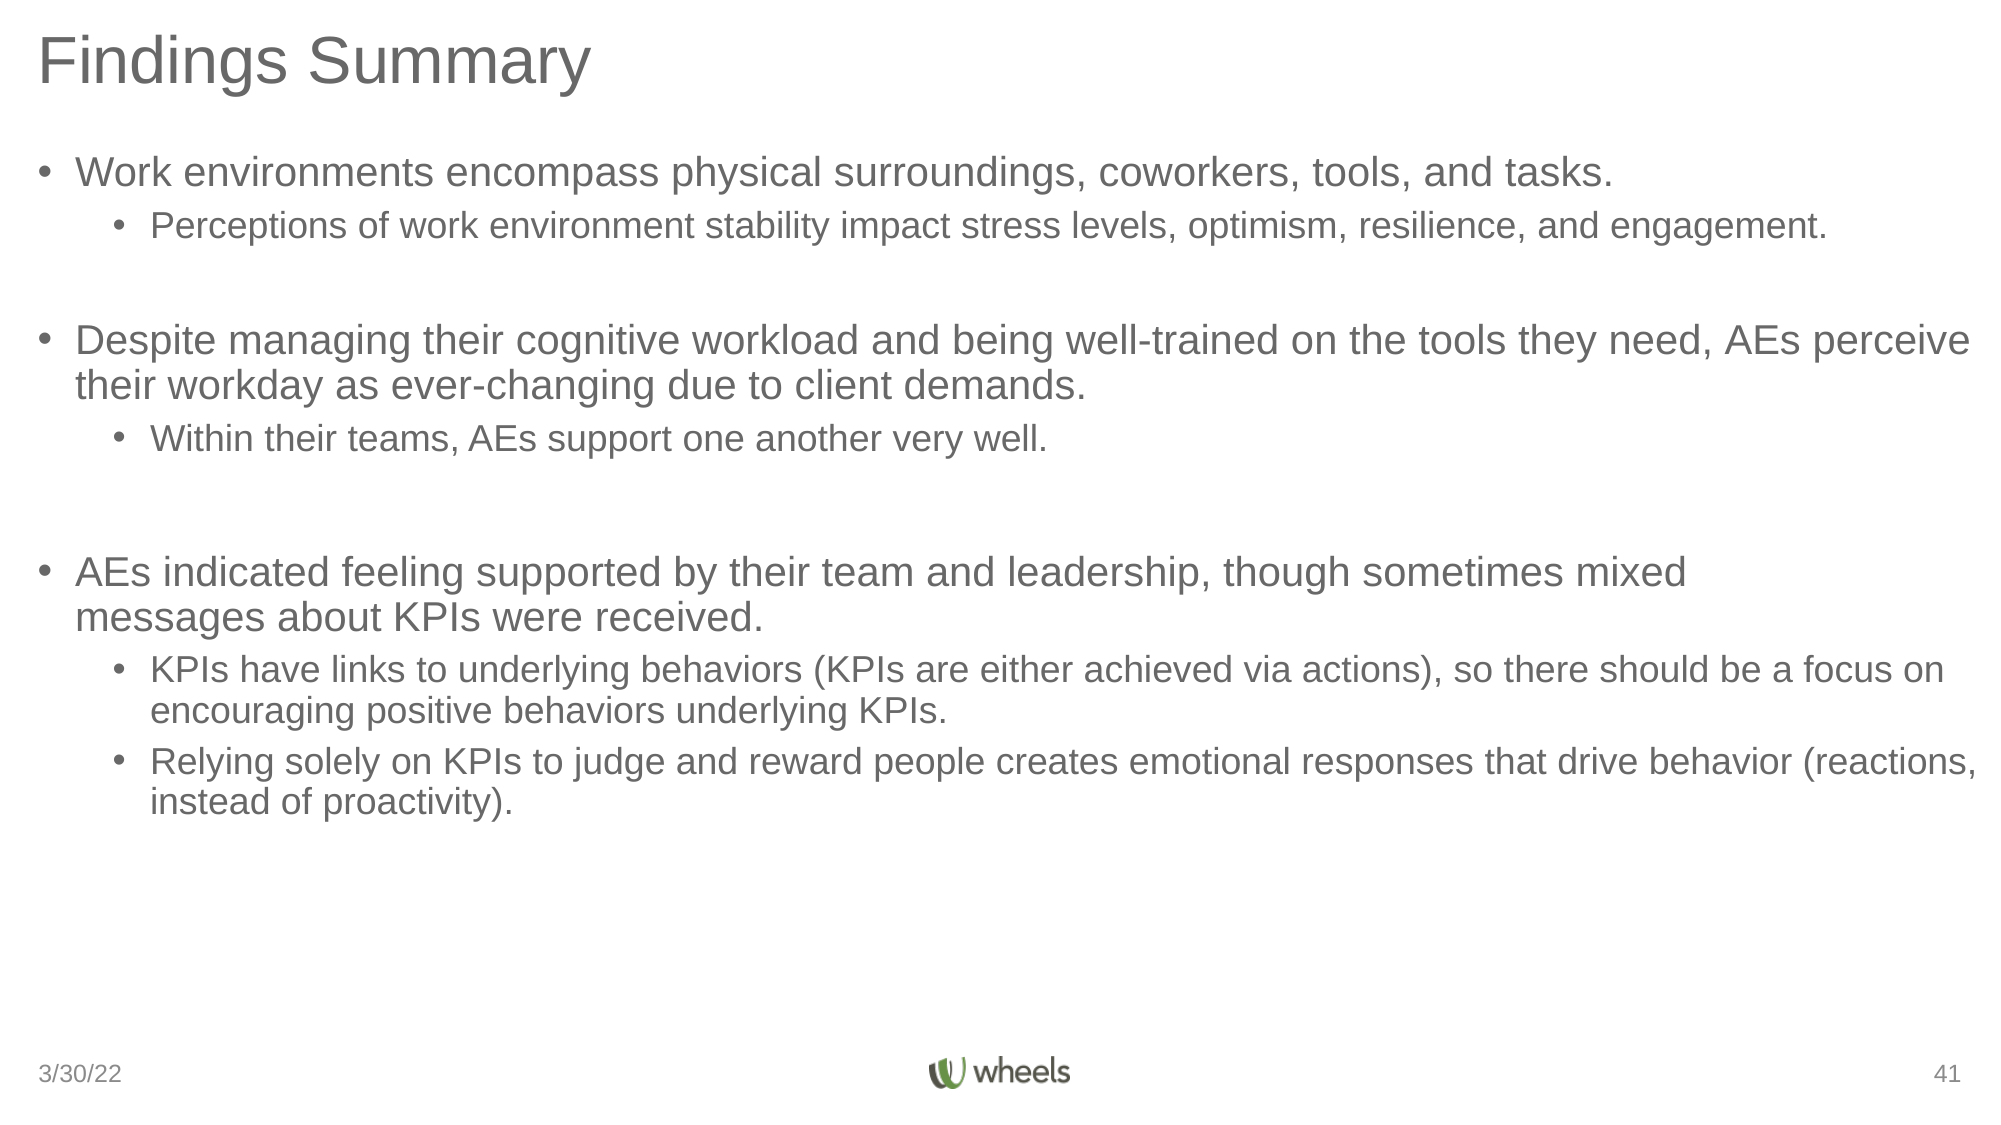

# Findings Summary
Work environments encompass physical surroundings, coworkers, tools, and tasks.
Perceptions of work environment stability impact stress levels, optimism, resilience, and engagement.

Despite managing their cognitive workload and being well-trained on the tools they need, AEs perceive their workday as ever-changing due to client demands.
Within their teams, AEs support one another very well.

AEs indicated feeling supported by their team and leadership, though sometimes mixed messages about KPIs were received.
KPIs have links to underlying behaviors (KPIs are either achieved via actions), so there should be a focus on encouraging positive behaviors underlying KPIs.
Relying solely on KPIs to judge and reward people creates emotional responses that drive behavior (reactions, instead of proactivity).

3/30/22
41